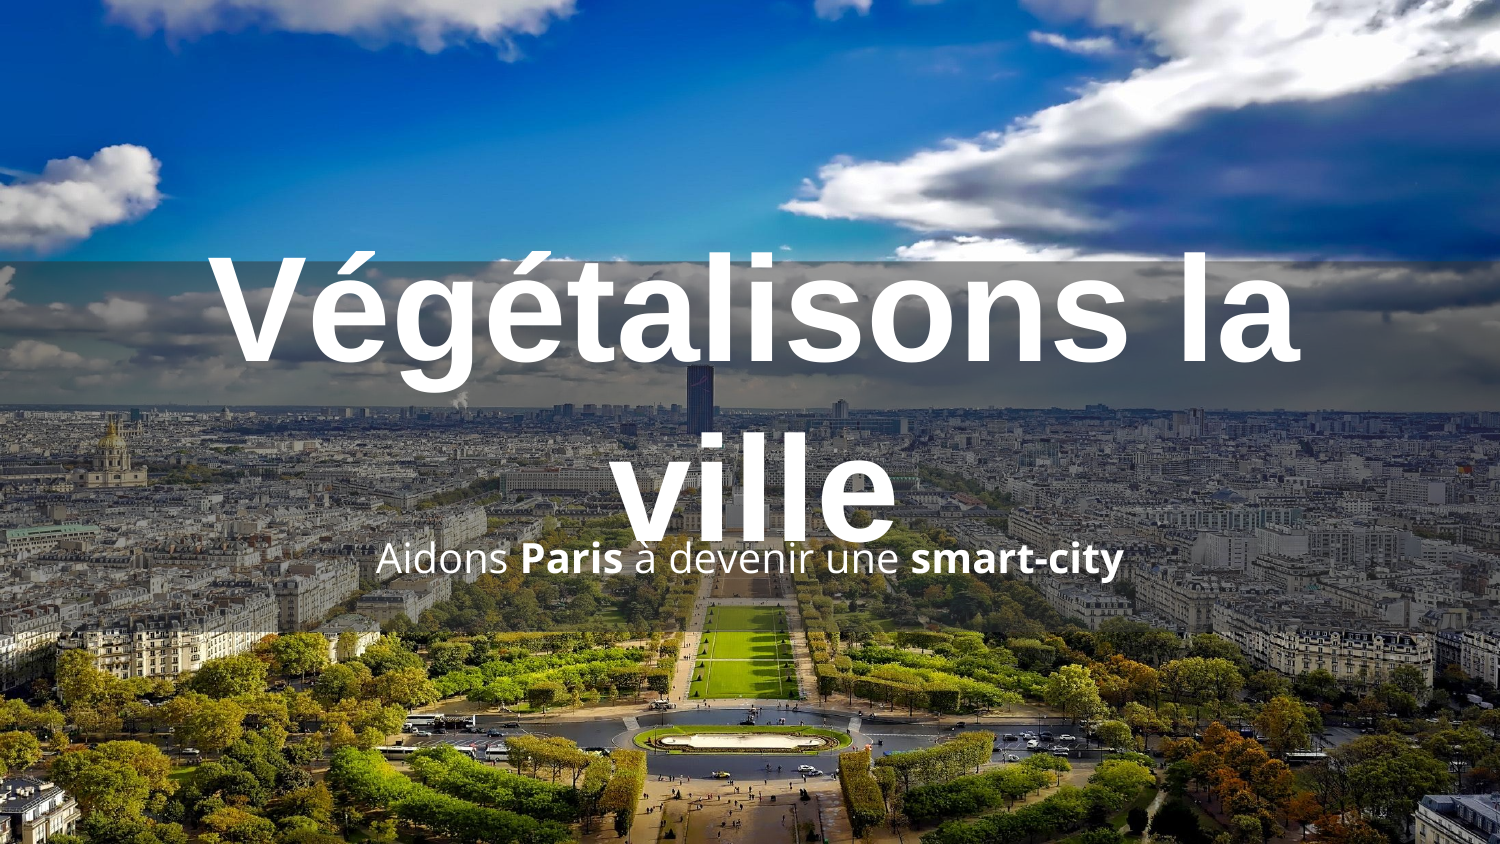

# Végétalisons la ville
Aidons Paris à devenir une smart-city